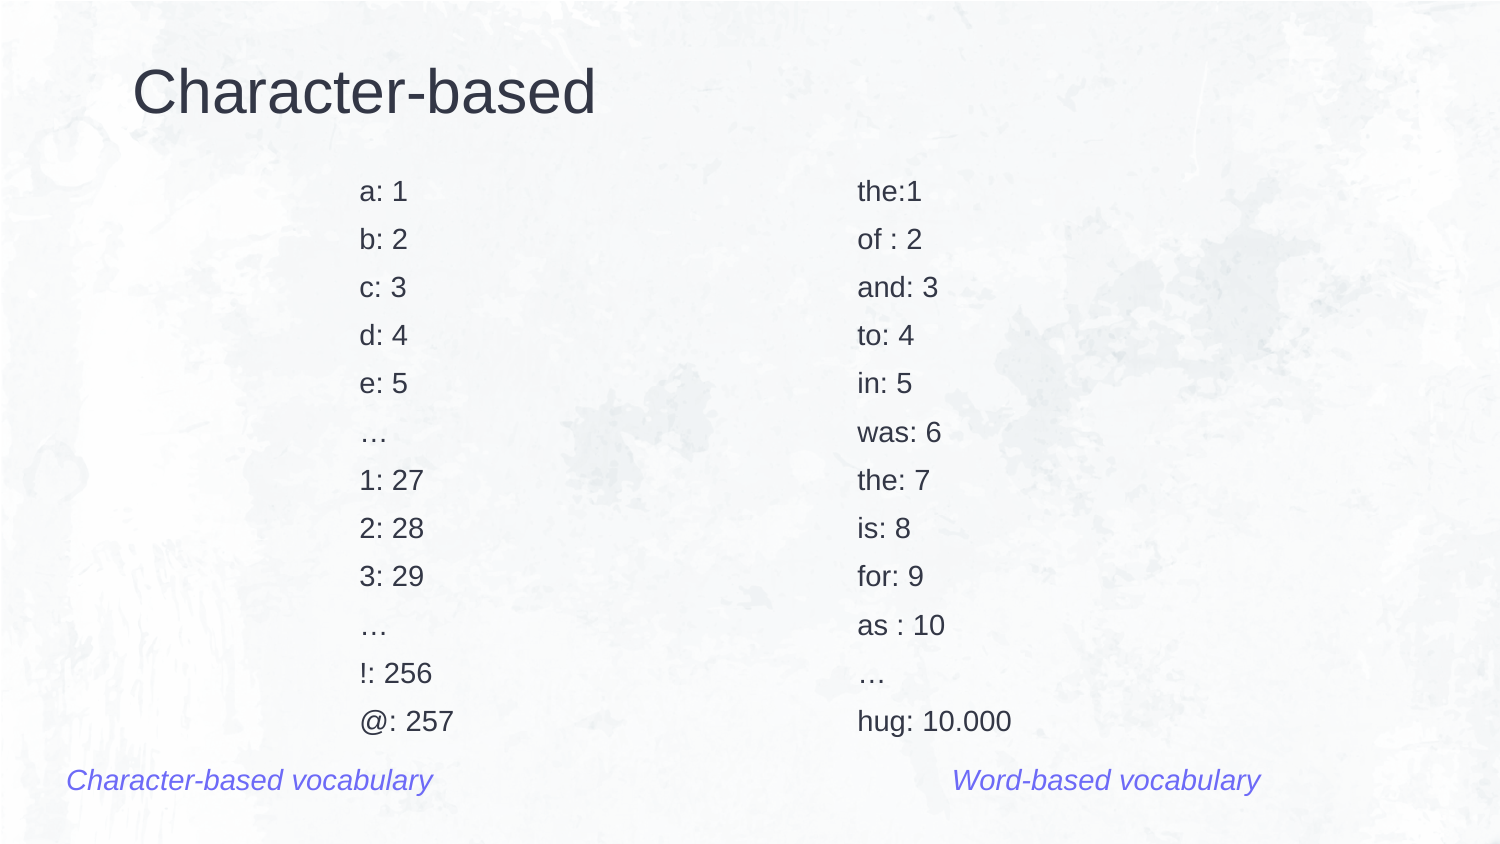

# Character-based
a: 1
b: 2
c: 3
d: 4
e: 5
…
1: 27
2: 28
3: 29
…
!: 256
@: 257

the:1
of : 2
and: 3
to: 4
in: 5
was: 6
the: 7
is: 8
for: 9
as : 10
…
hug: 10.000

Character-based vocabulary
Word-based vocabulary